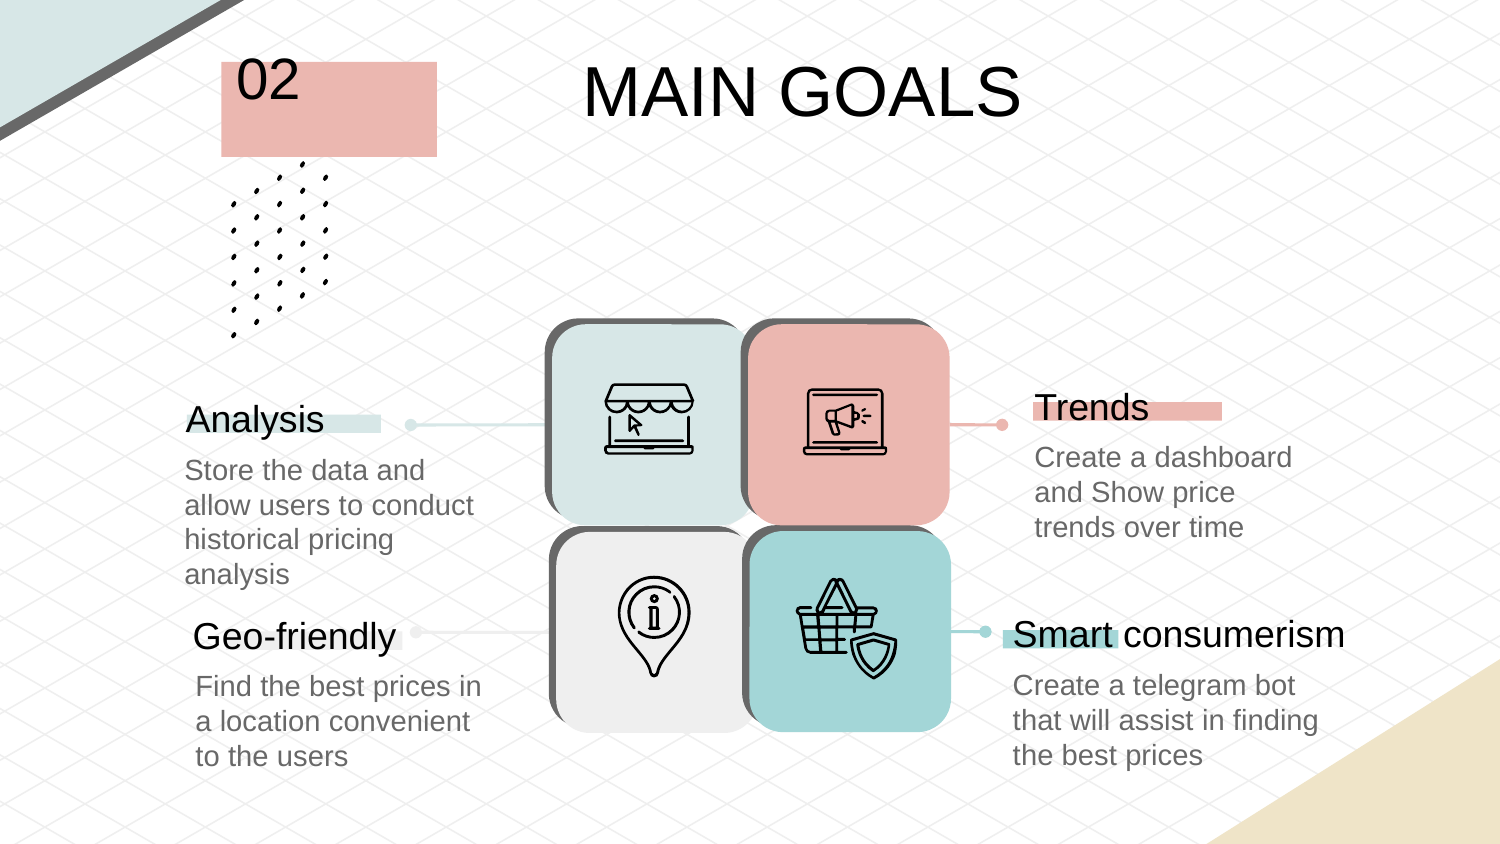

# MAIN GOALS
02

Trends
Analysis

Create a dashboard and Show price trends over time
Store the data and allow users to conduct historical pricing analysis

Smart consumerism
Geo-friendly

Create a telegram bot that will assist in finding the best prices
Find the best prices in a location convenient  to the users